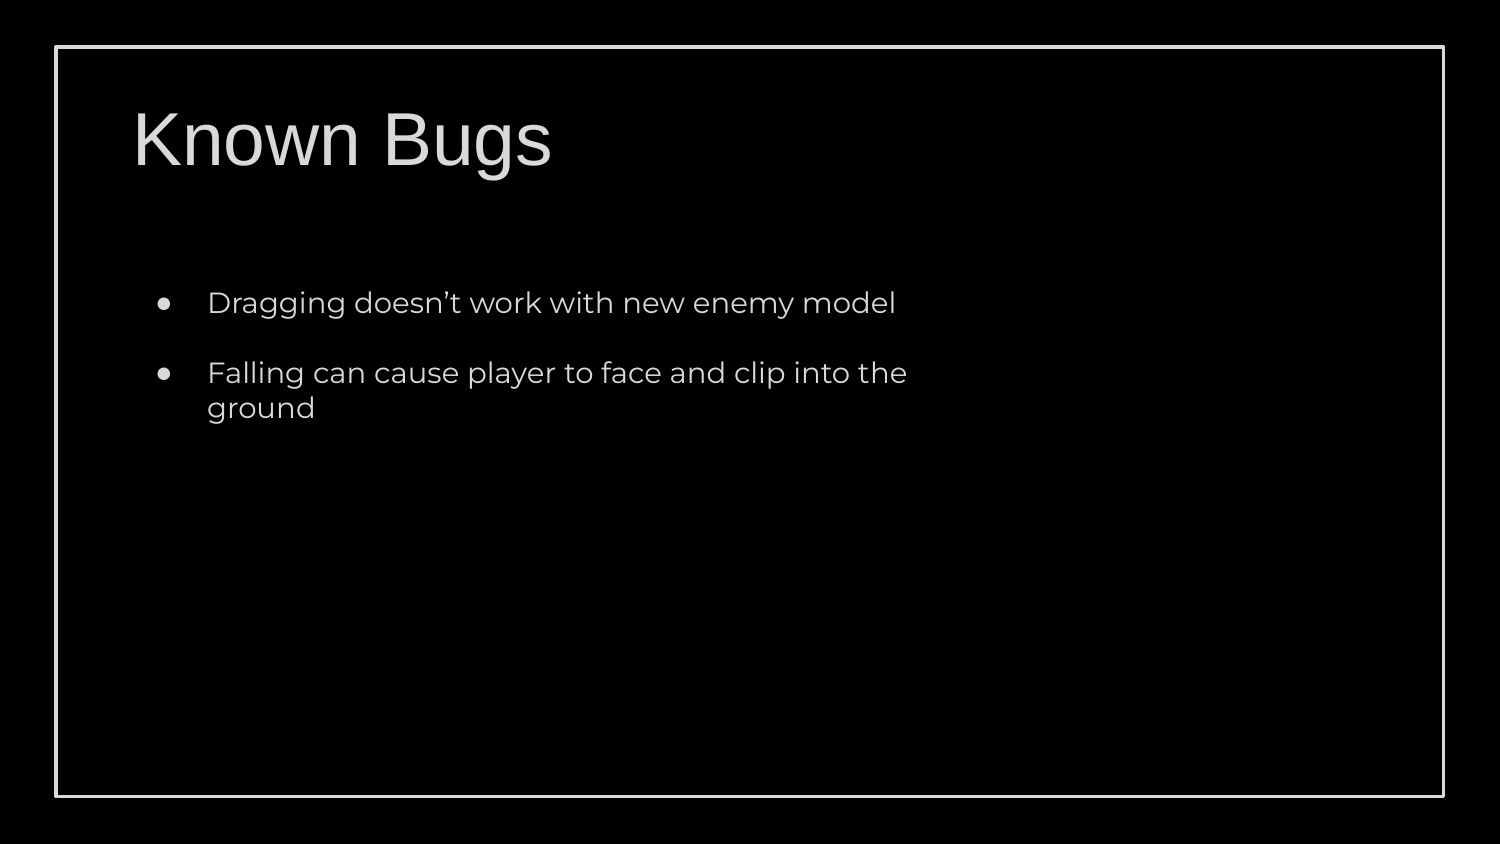

# Known Bugs
Dragging doesn’t work with new enemy model

Falling can cause player to face and clip into the ground